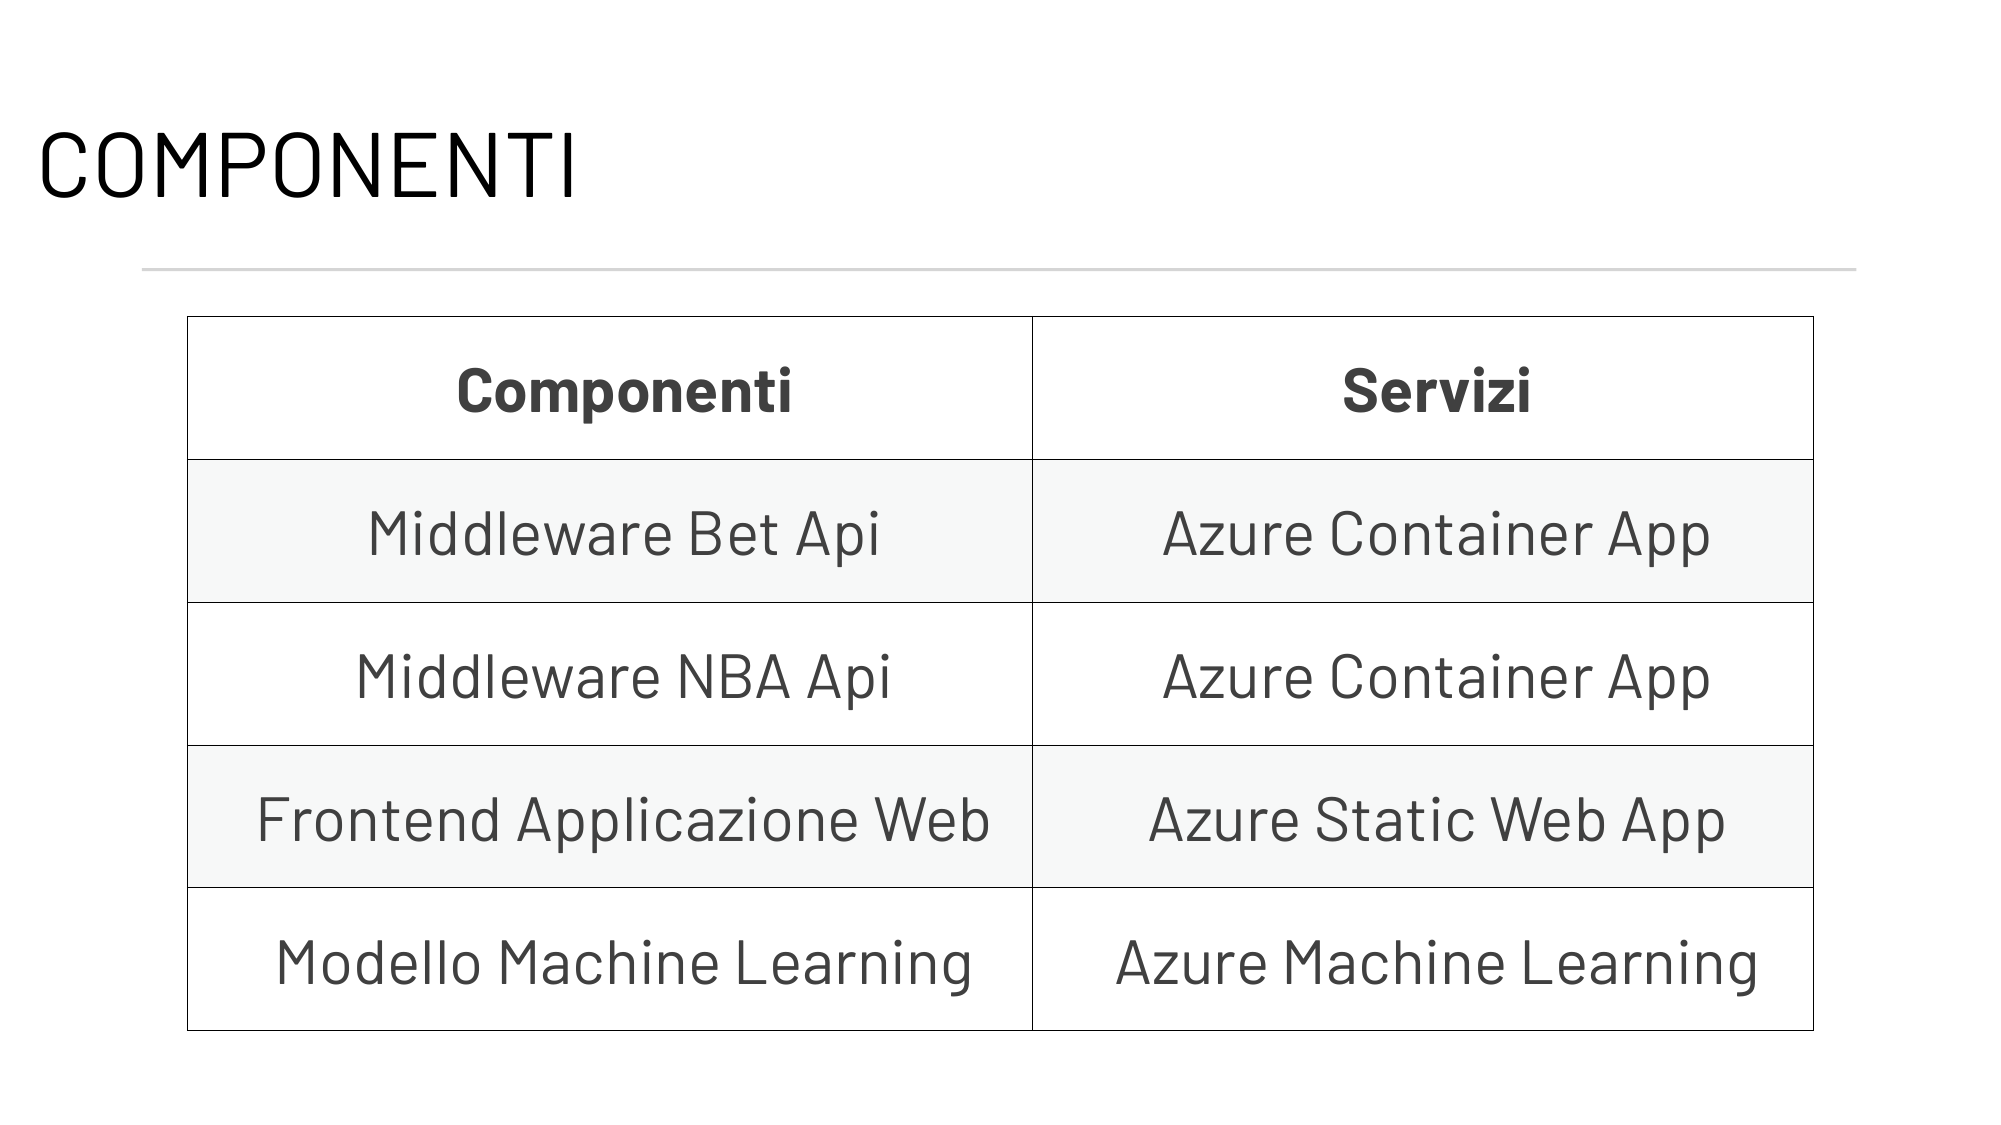

# COMPONENTI

| Componenti | Servizi |
| --- | --- |
| Middleware Bet Api | Azure Container App |
| Middleware NBA Api | Azure Container App |
| Frontend Applicazione Web | Azure Static Web App |
| Modello Machine Learning | Azure Machine Learning |